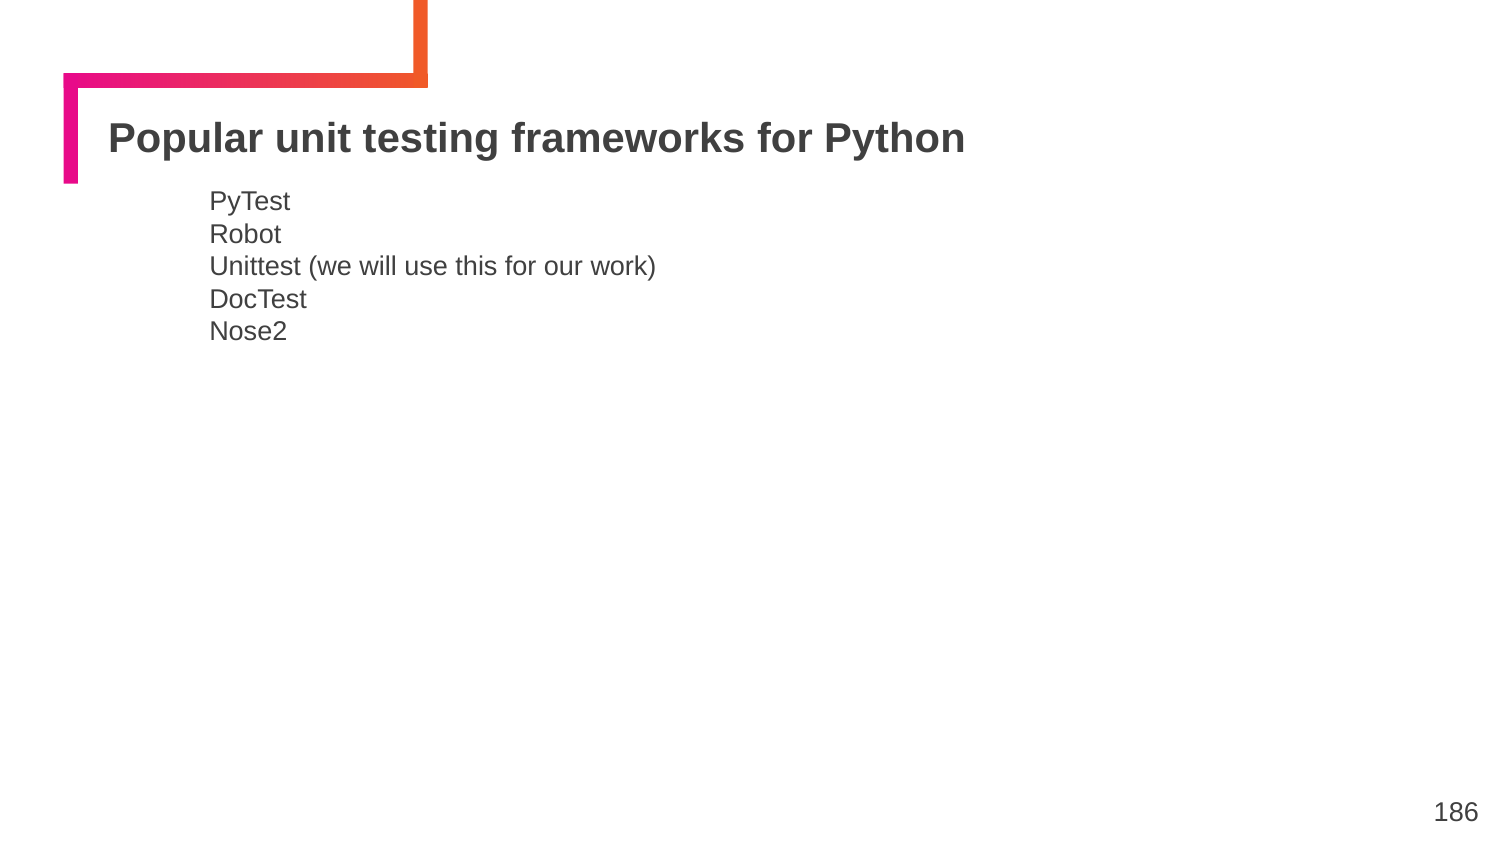

# Popular unit testing frameworks for Python
PyTest
Robot
Unittest (we will use this for our work)
DocTest
Nose2

186